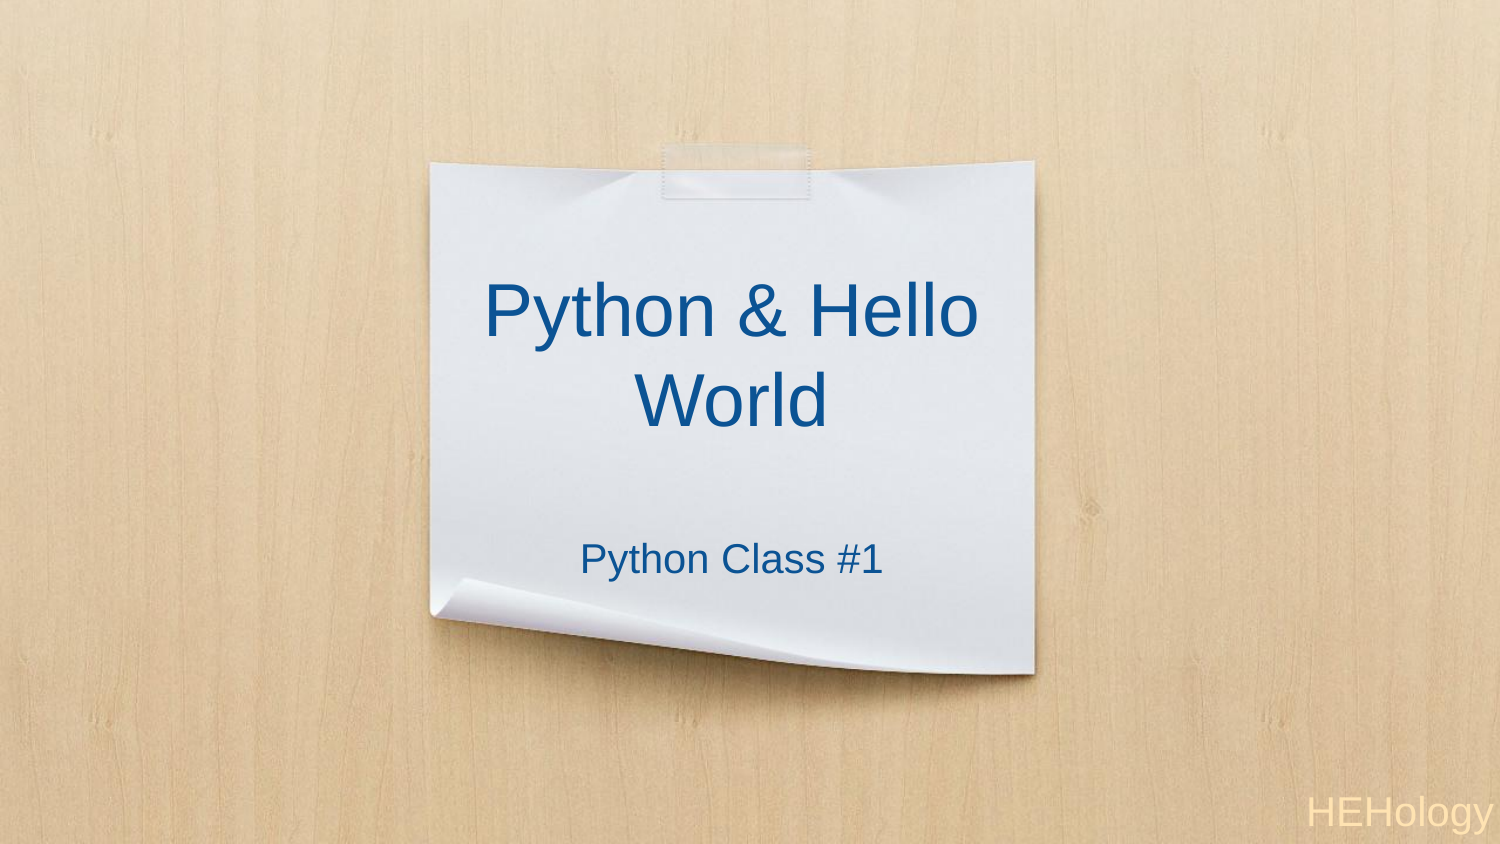

# Python & Hello World

Python Class #1
HEHology